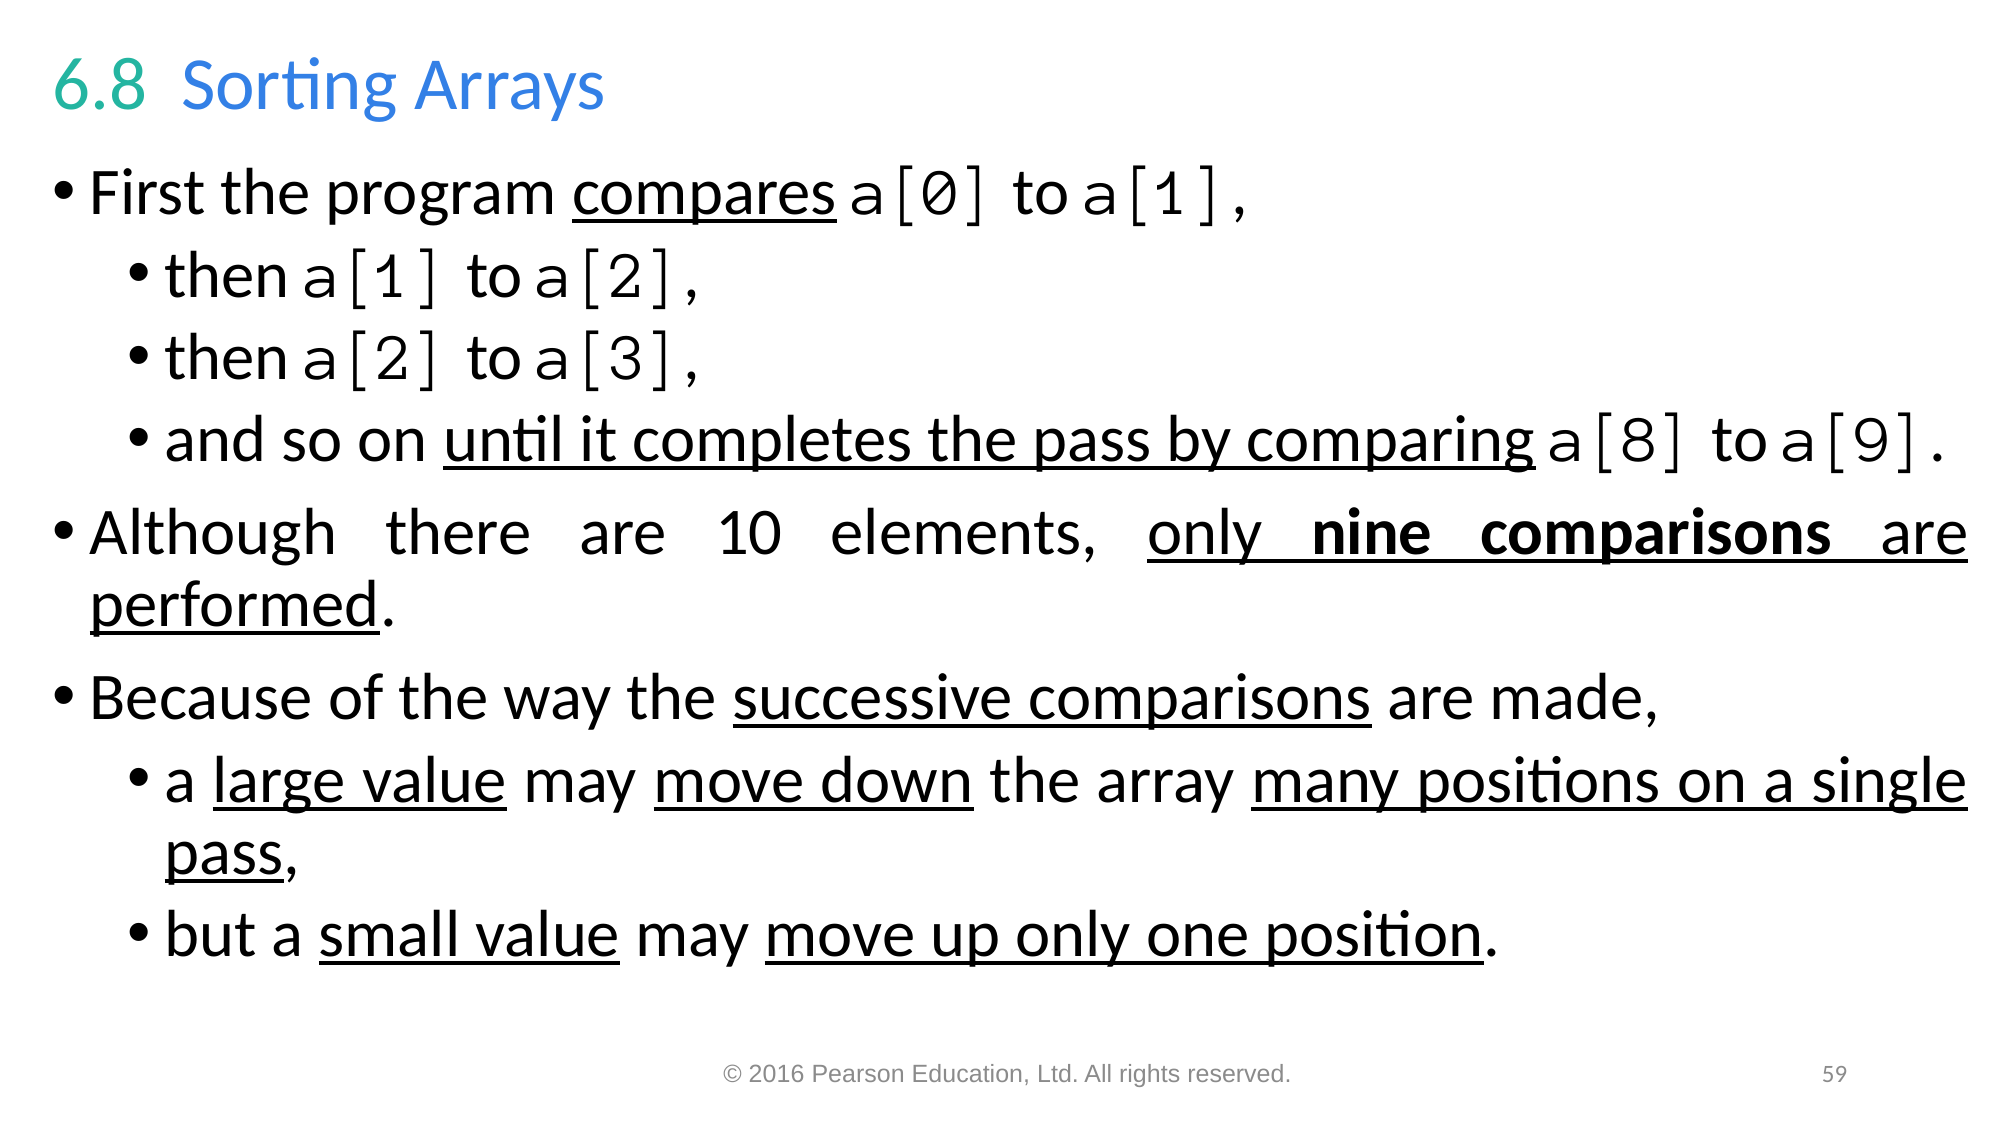

# 6.8  Sorting Arrays
First the program compares a[0] to a[1],
then a[1] to a[2],
then a[2] to a[3],
and so on until it completes the pass by comparing a[8] to a[9].
Although there are 10 elements, only nine comparisons are performed.
Because of the way the successive comparisons are made,
a large value may move down the array many positions on a single pass,
but a small value may move up only one position.
59
© 2016 Pearson Education, Ltd. All rights reserved.